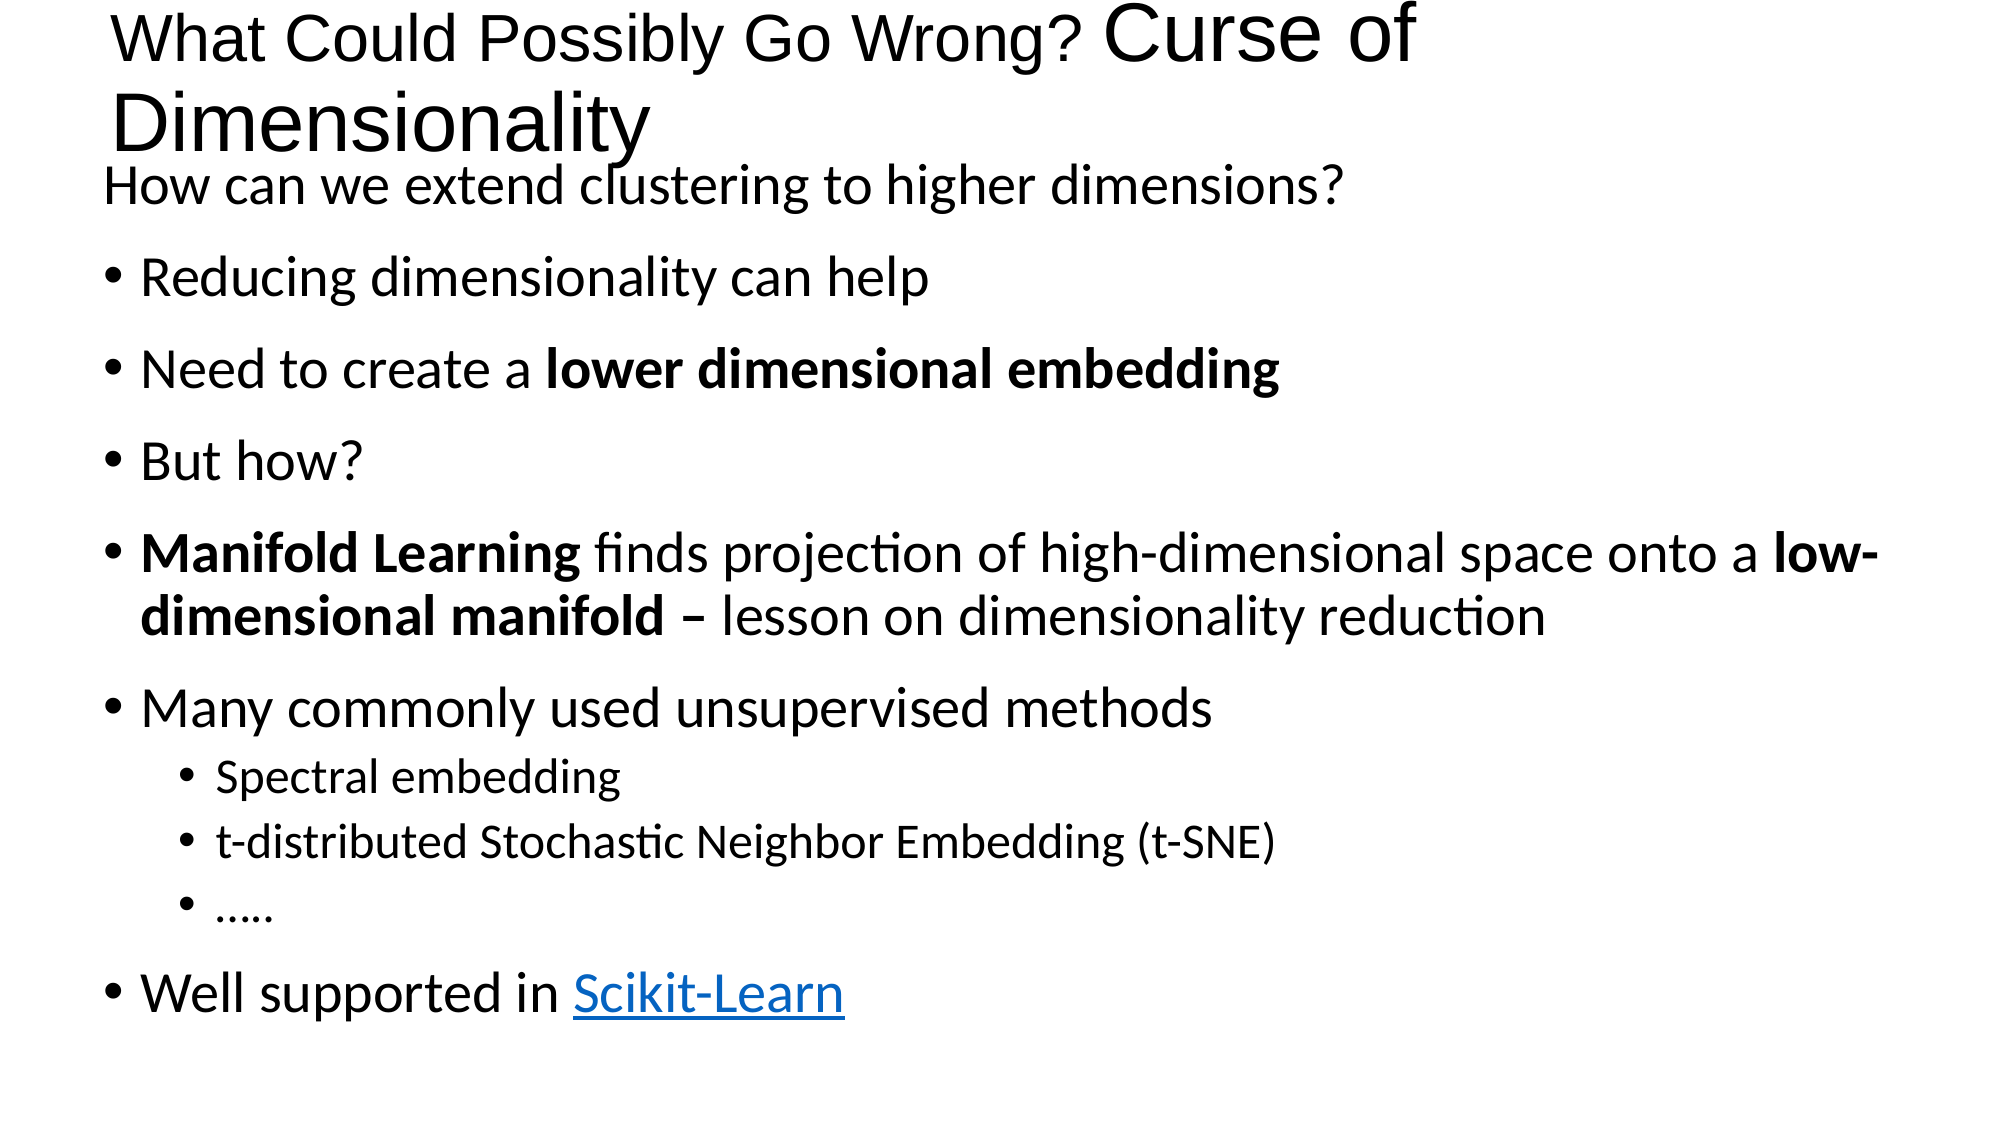

# What Could Possibly Go Wrong? Curse of Dimensionality
How can we extend clustering to higher dimensions?
Reducing dimensionality can help
Need to create a lower dimensional embedding
But how?
Manifold Learning finds projection of high-dimensional space onto a low-dimensional manifold – lesson on dimensionality reduction
Many commonly used unsupervised methods
Spectral embedding
t-distributed Stochastic Neighbor Embedding (t-SNE)
…..
Well supported in Scikit-Learn